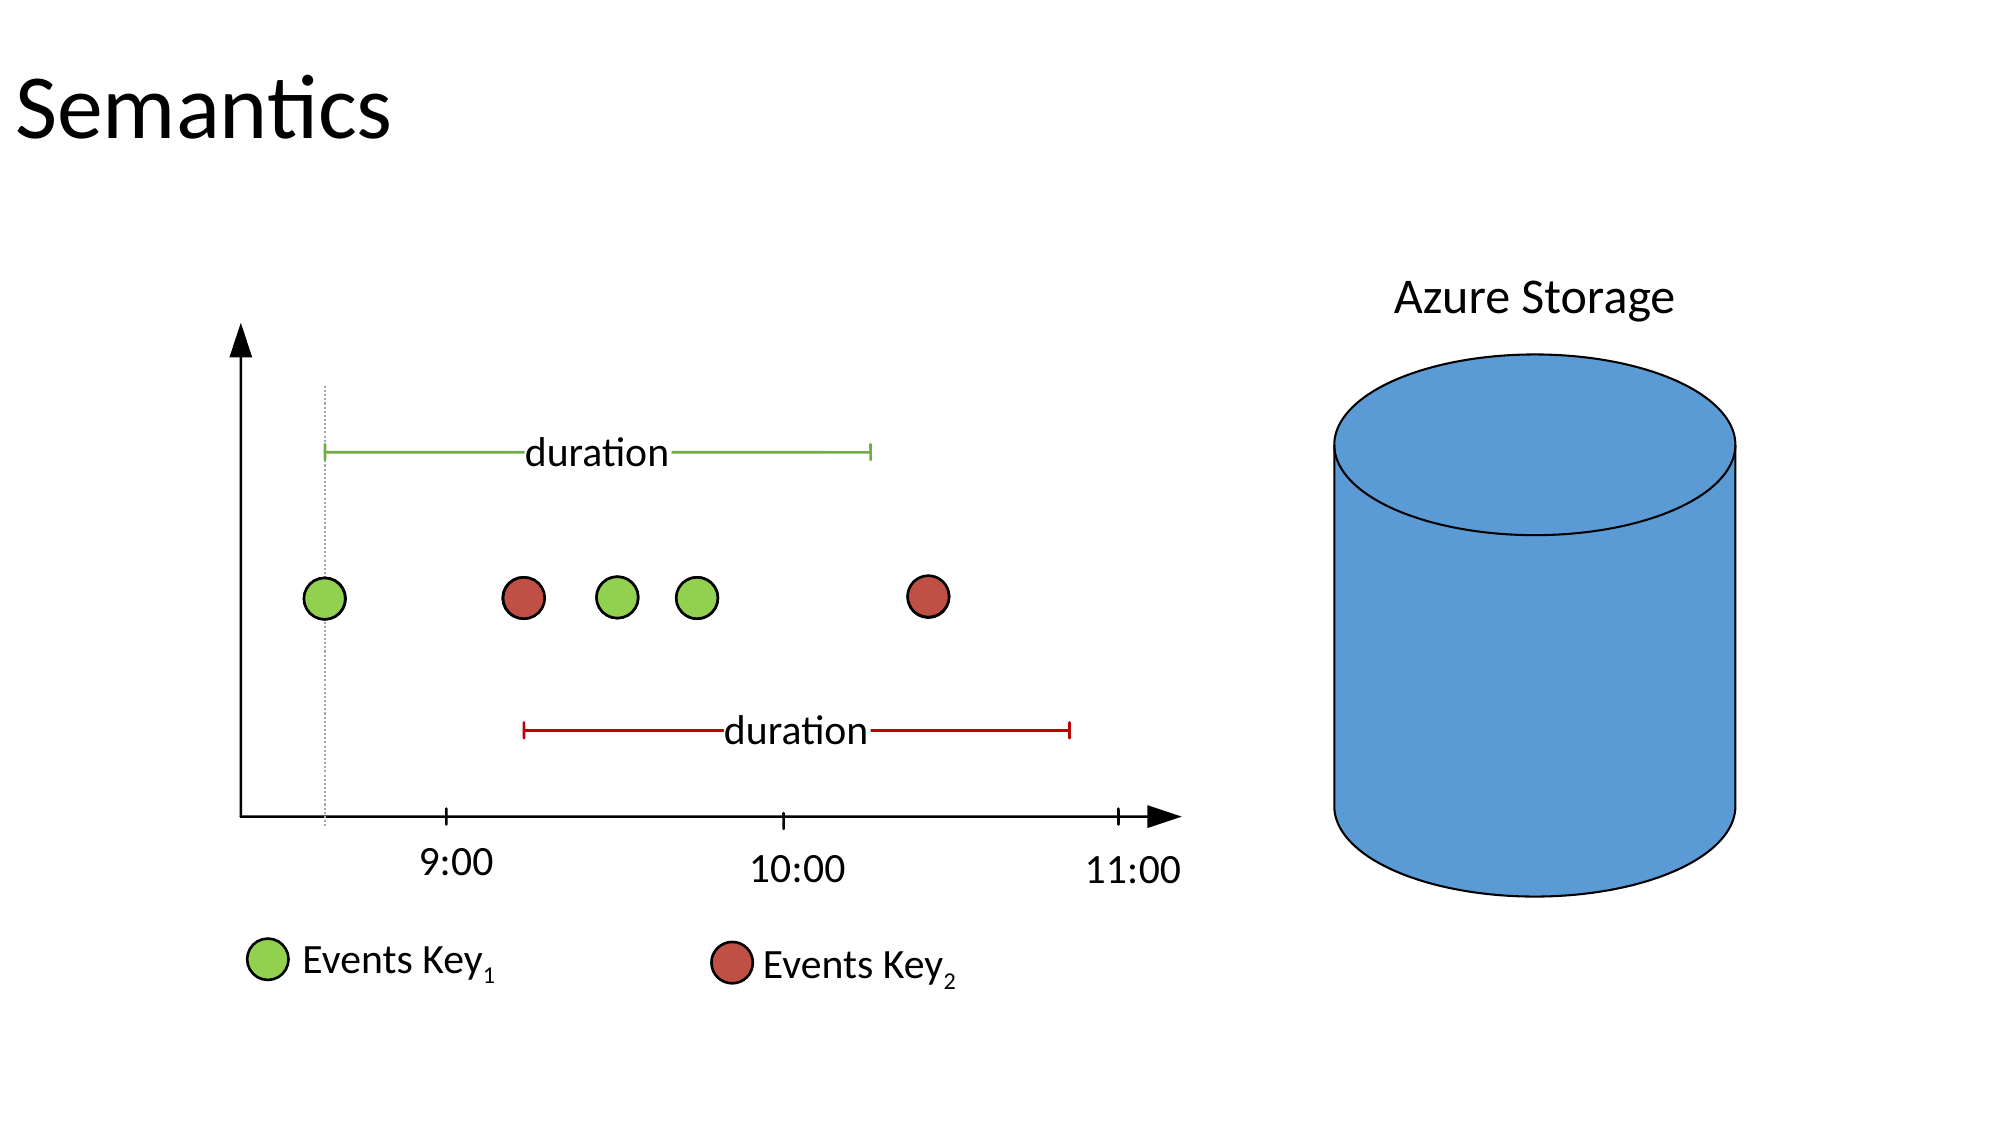

# Semantics
Azure Storage

duration

duration

9
:
00
10
:
00
11
:
00
Events Key1
Events Key2